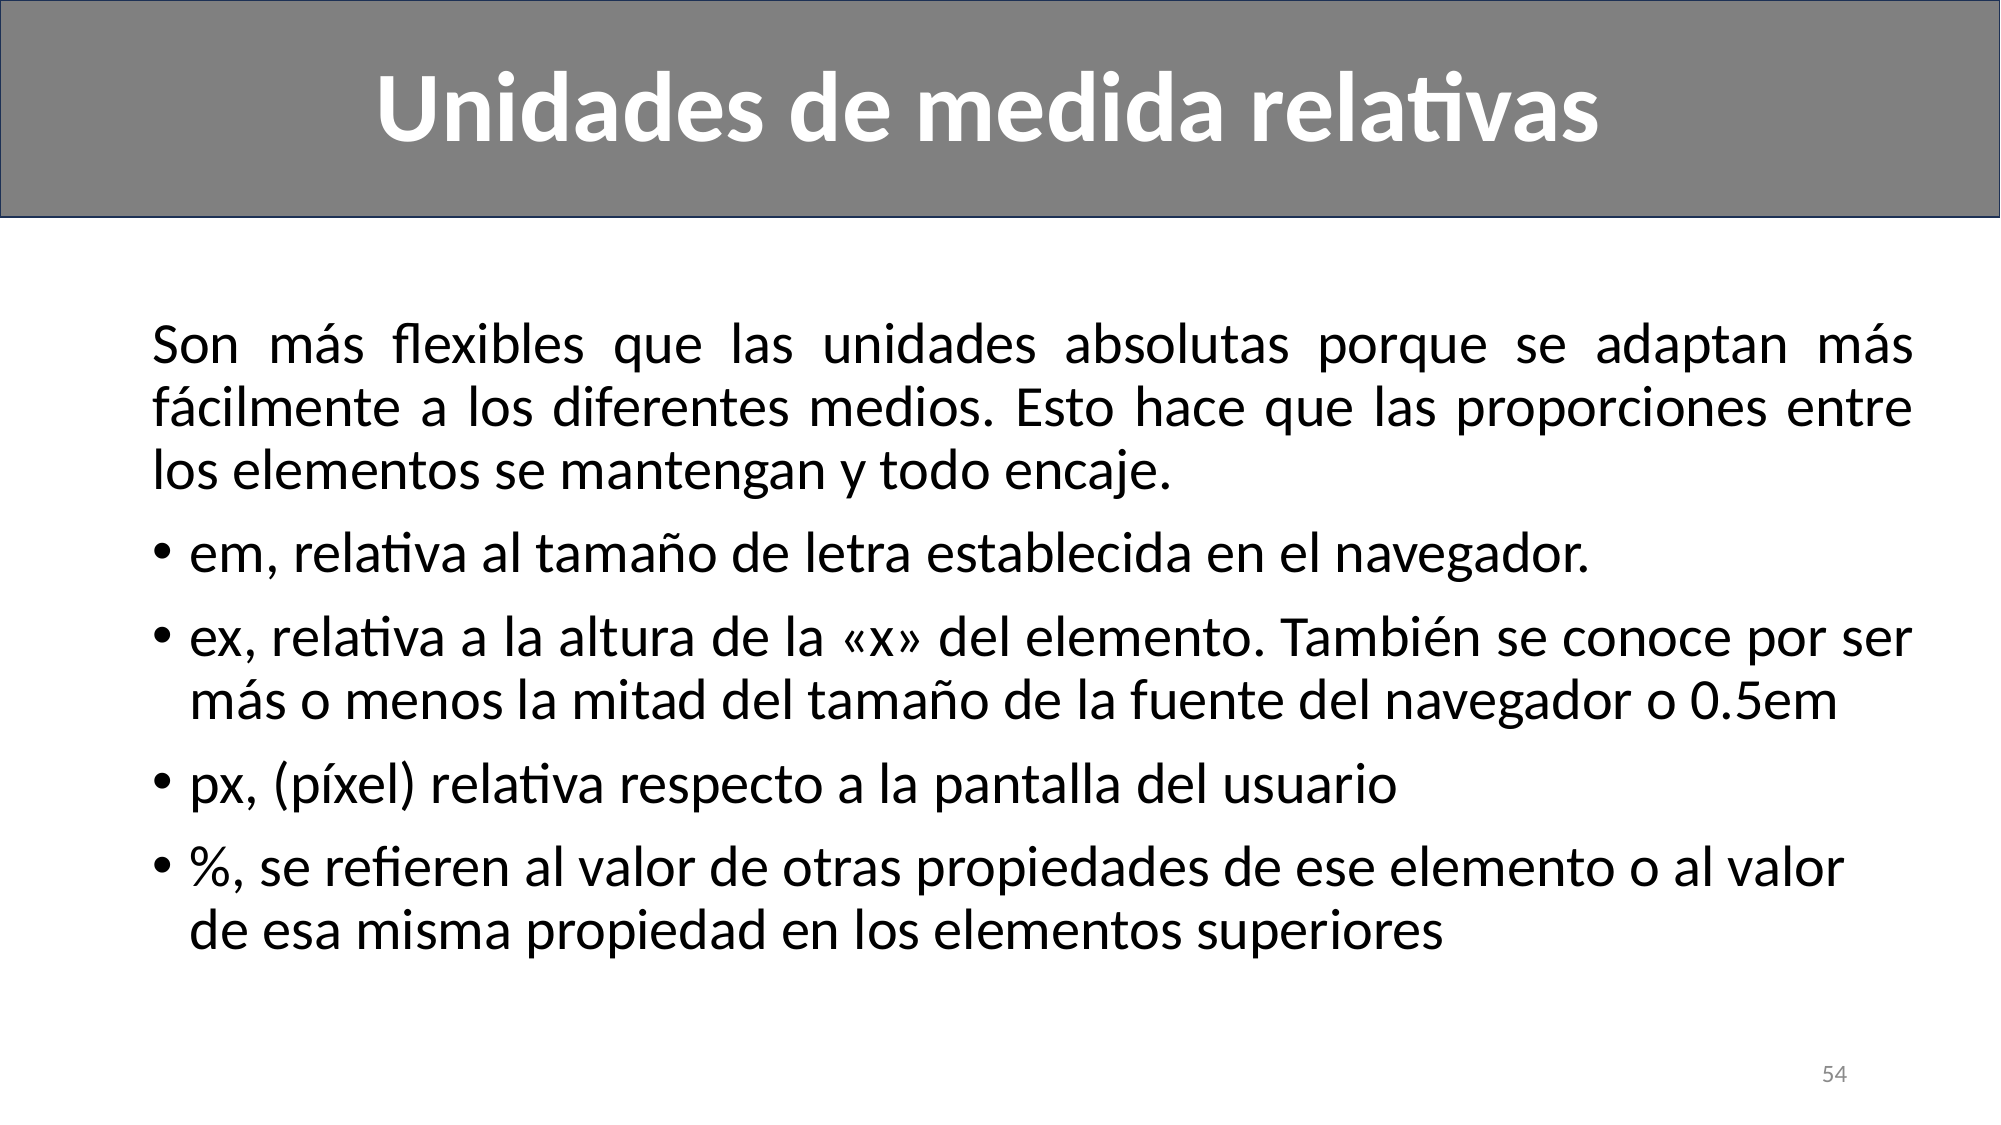

Unidades de medida relativas
#
Son más flexibles que las unidades absolutas porque se adaptan más fácilmente a los diferentes medios. Esto hace que las proporciones entre los elementos se mantengan y todo encaje.
em, relativa al tamaño de letra establecida en el navegador.
ex, relativa a la altura de la «x» del elemento. También se conoce por ser más o menos la mitad del tamaño de la fuente del navegador o 0.5em
px, (píxel) relativa respecto a la pantalla del usuario
%, se refieren al valor de otras propiedades de ese elemento o al valor de esa misma propiedad en los elementos superiores

54